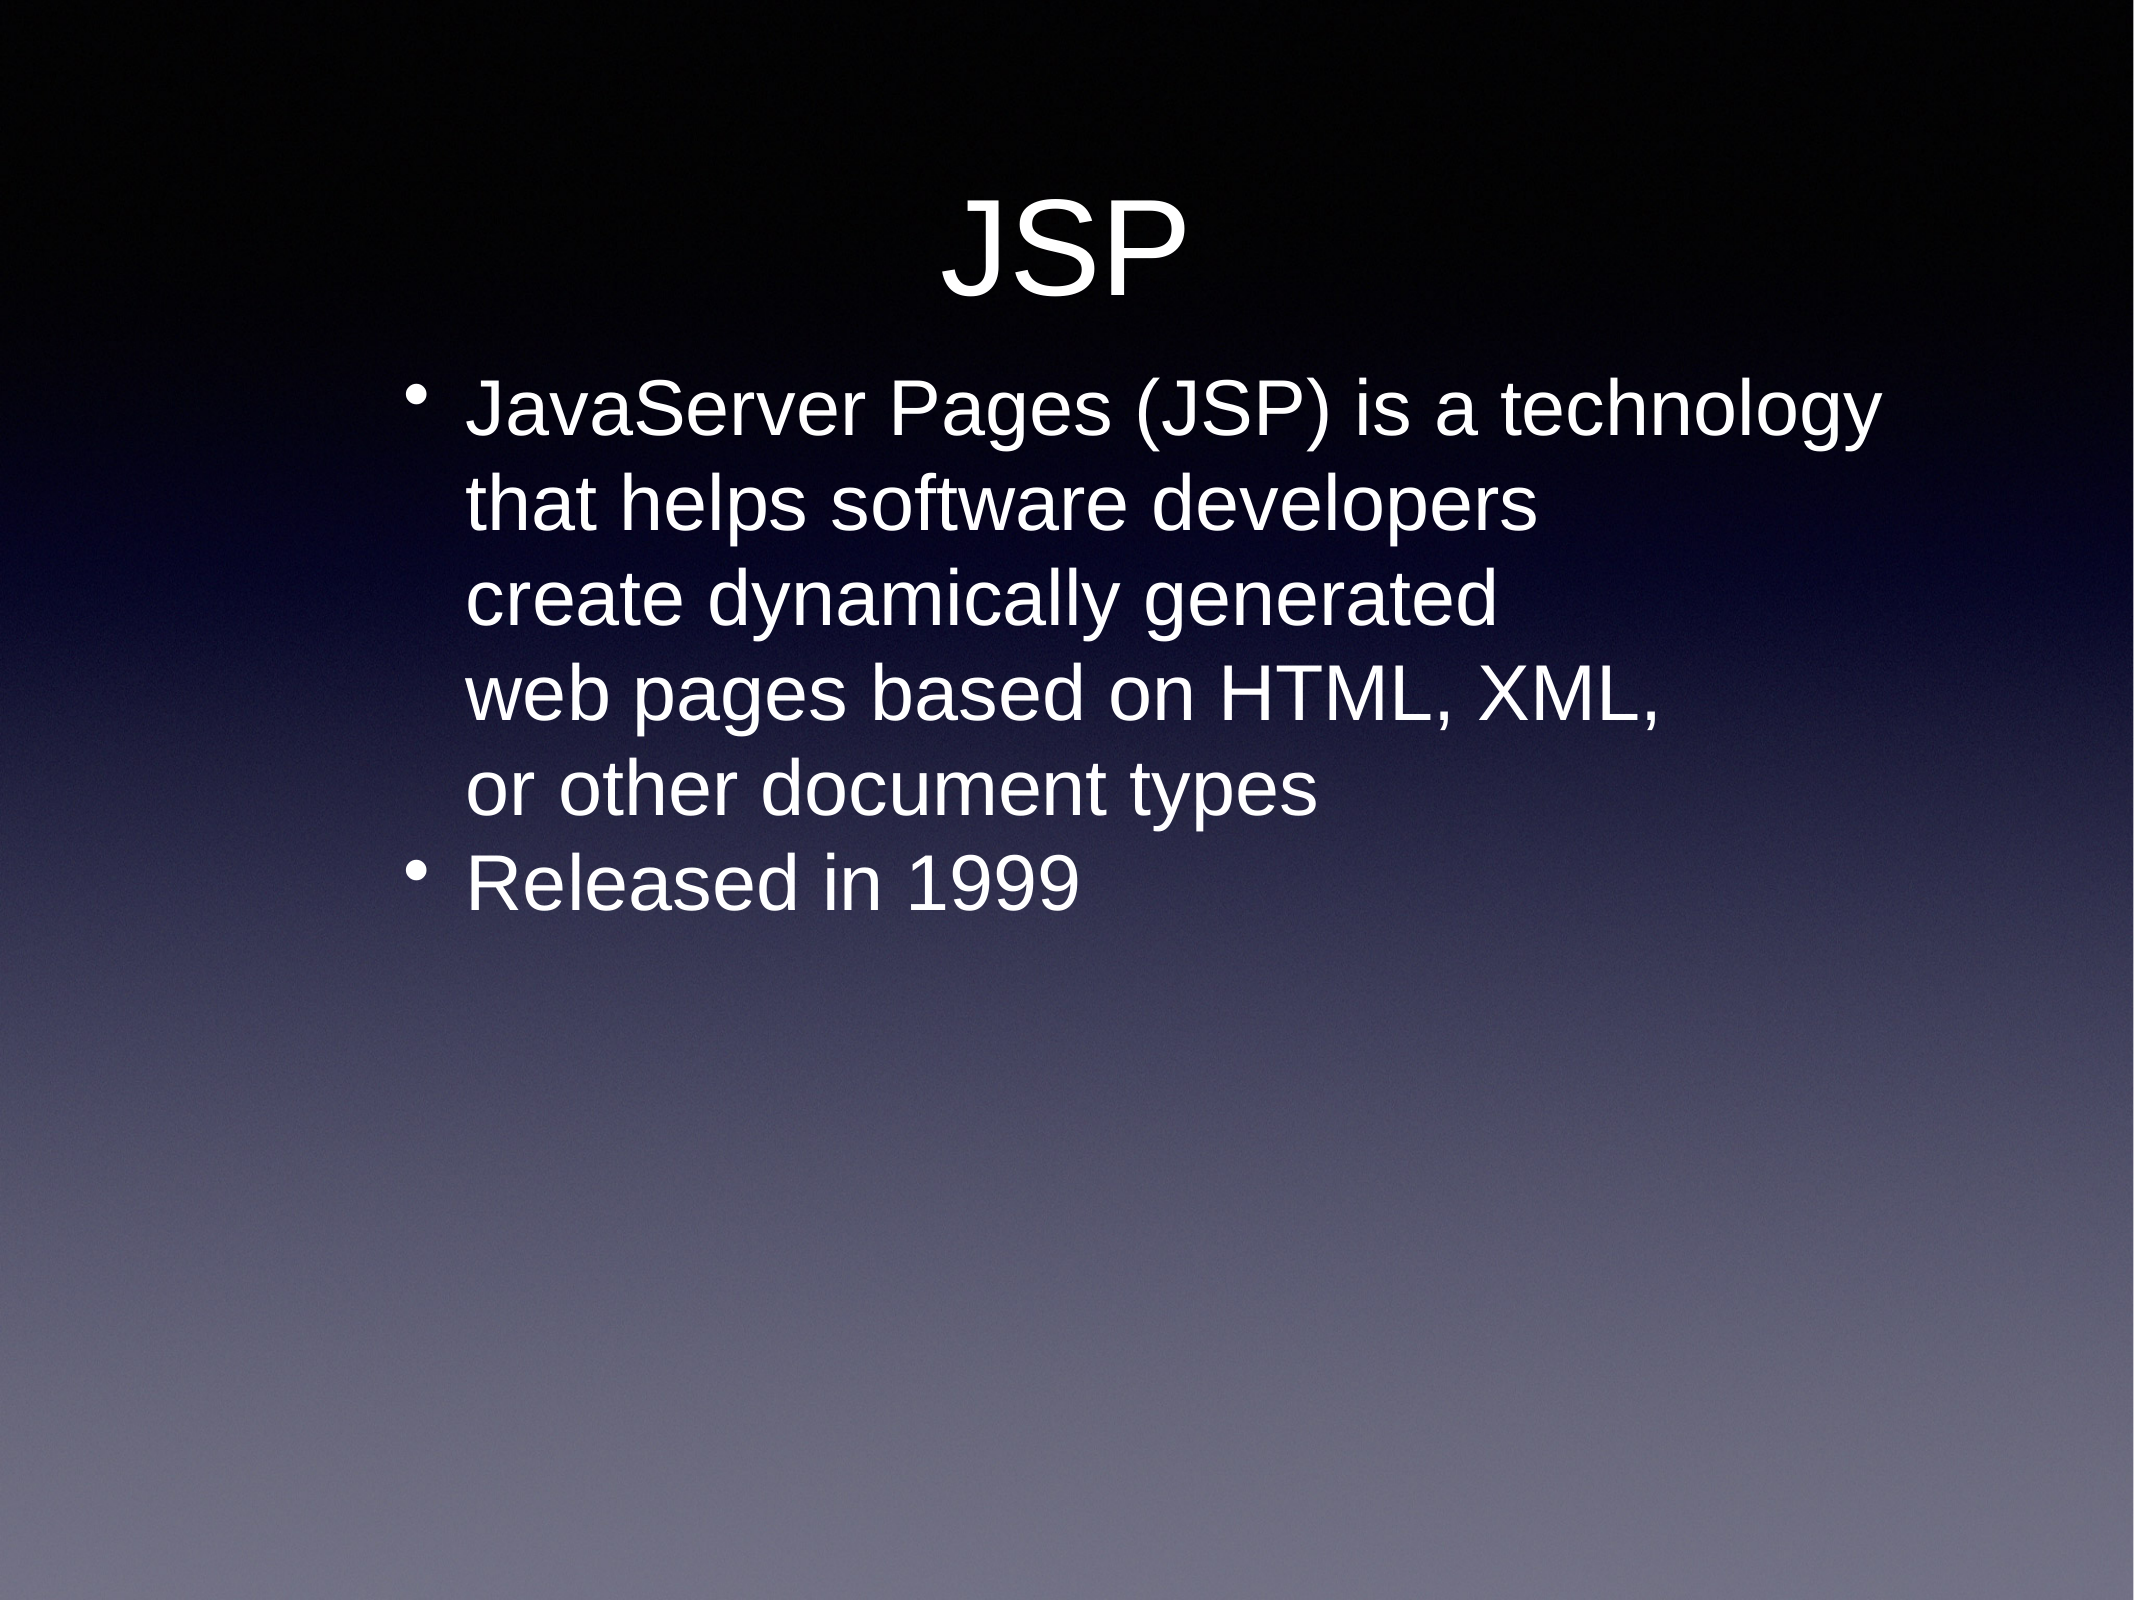

# JSP
JavaServer Pages (JSP) is a technology
that helps software developers
create dynamically generated
web pages based on HTML, XML,
or other document types
Released in 1999
Spring